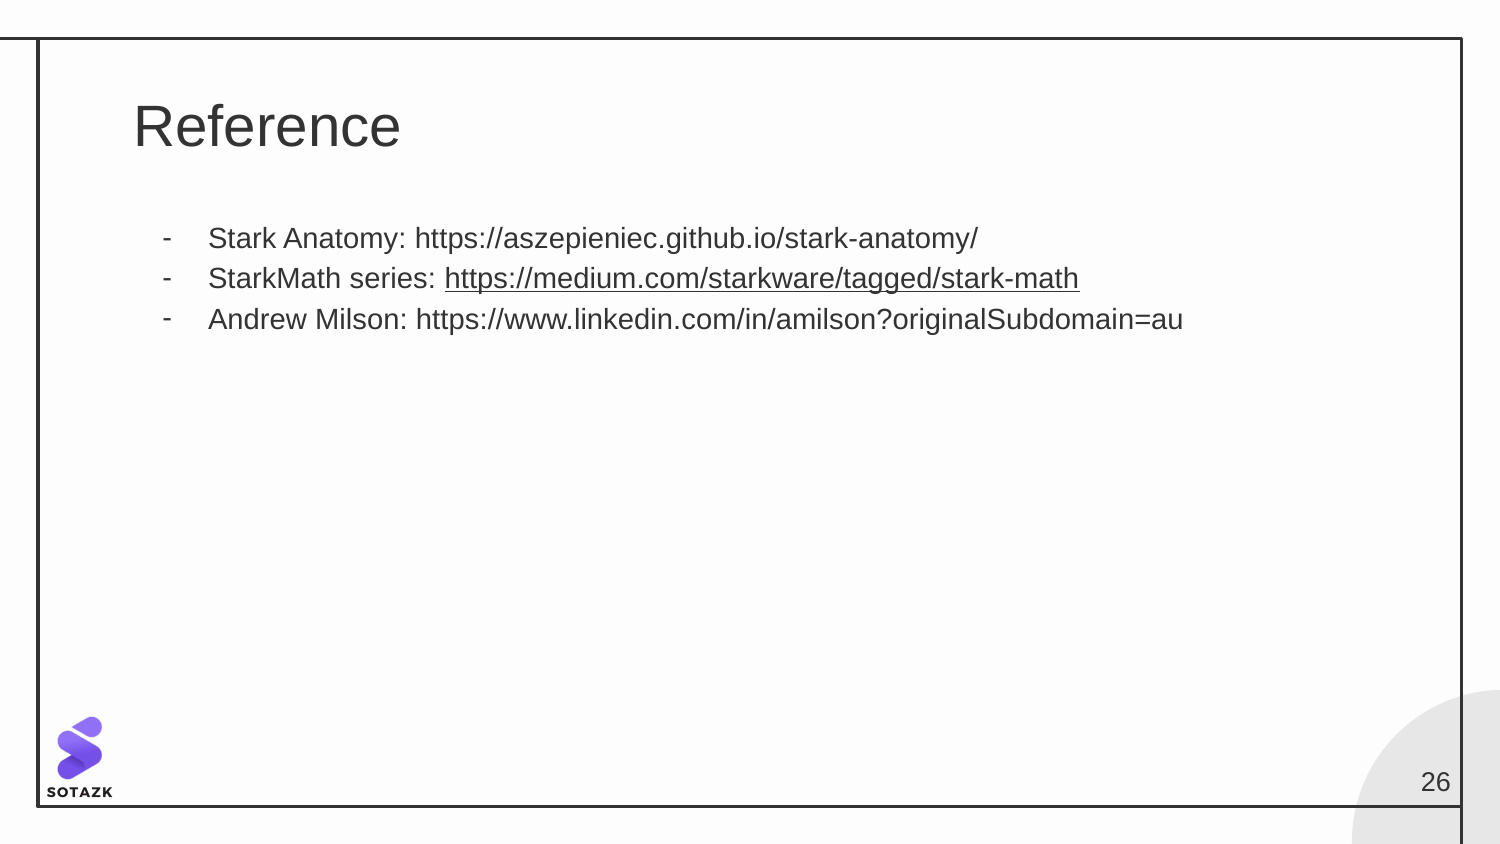

# Reference
Stark Anatomy: https://aszepieniec.github.io/stark-anatomy/
StarkMath series: https://medium.com/starkware/tagged/stark-math
Andrew Milson: https://www.linkedin.com/in/amilson?originalSubdomain=au
26